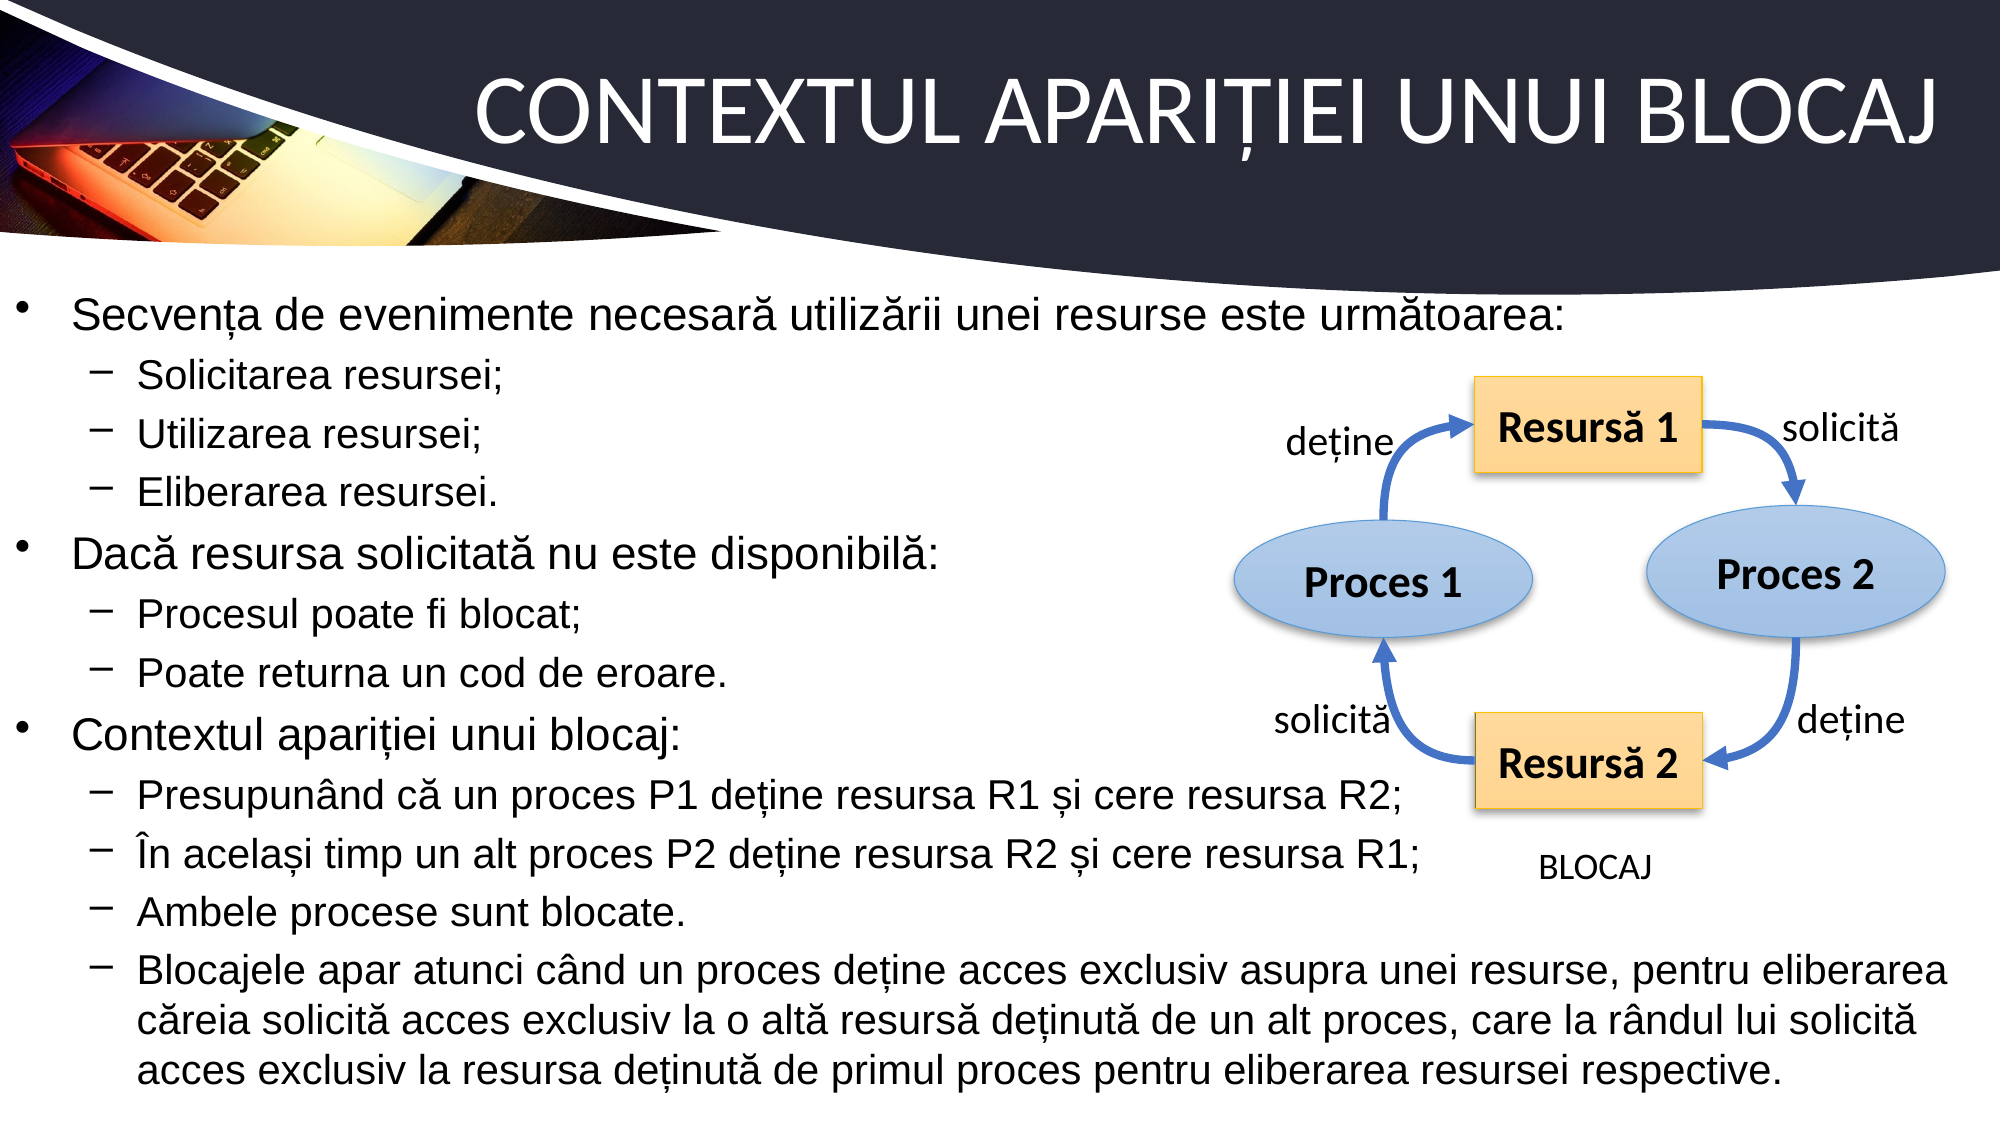

# Contextul apariției unui blocaj
Secvența de evenimente necesară utilizării unei resurse este următoarea:
Solicitarea resursei;
Utilizarea resursei;
Eliberarea resursei.
Dacă resursa solicitată nu este disponibilă:
Procesul poate fi blocat;
Poate returna un cod de eroare.
Contextul apariției unui blocaj:
Presupunând că un proces P1 deține resursa R1 și cere resursa R2;
În același timp un alt proces P2 deține resursa R2 și cere resursa R1;
Ambele procese sunt blocate.
Blocajele apar atunci când un proces deține acces exclusiv asupra unei resurse, pentru eliberarea căreia solicită acces exclusiv la o altă resursă deținută de un alt proces, care la rândul lui solicită acces exclusiv la resursa deținută de primul proces pentru eliberarea resursei respective.
Resursă 1
solicită
deține
Proces 2
Proces 1
solicită
deține
Resursă 2
BLOCAJ